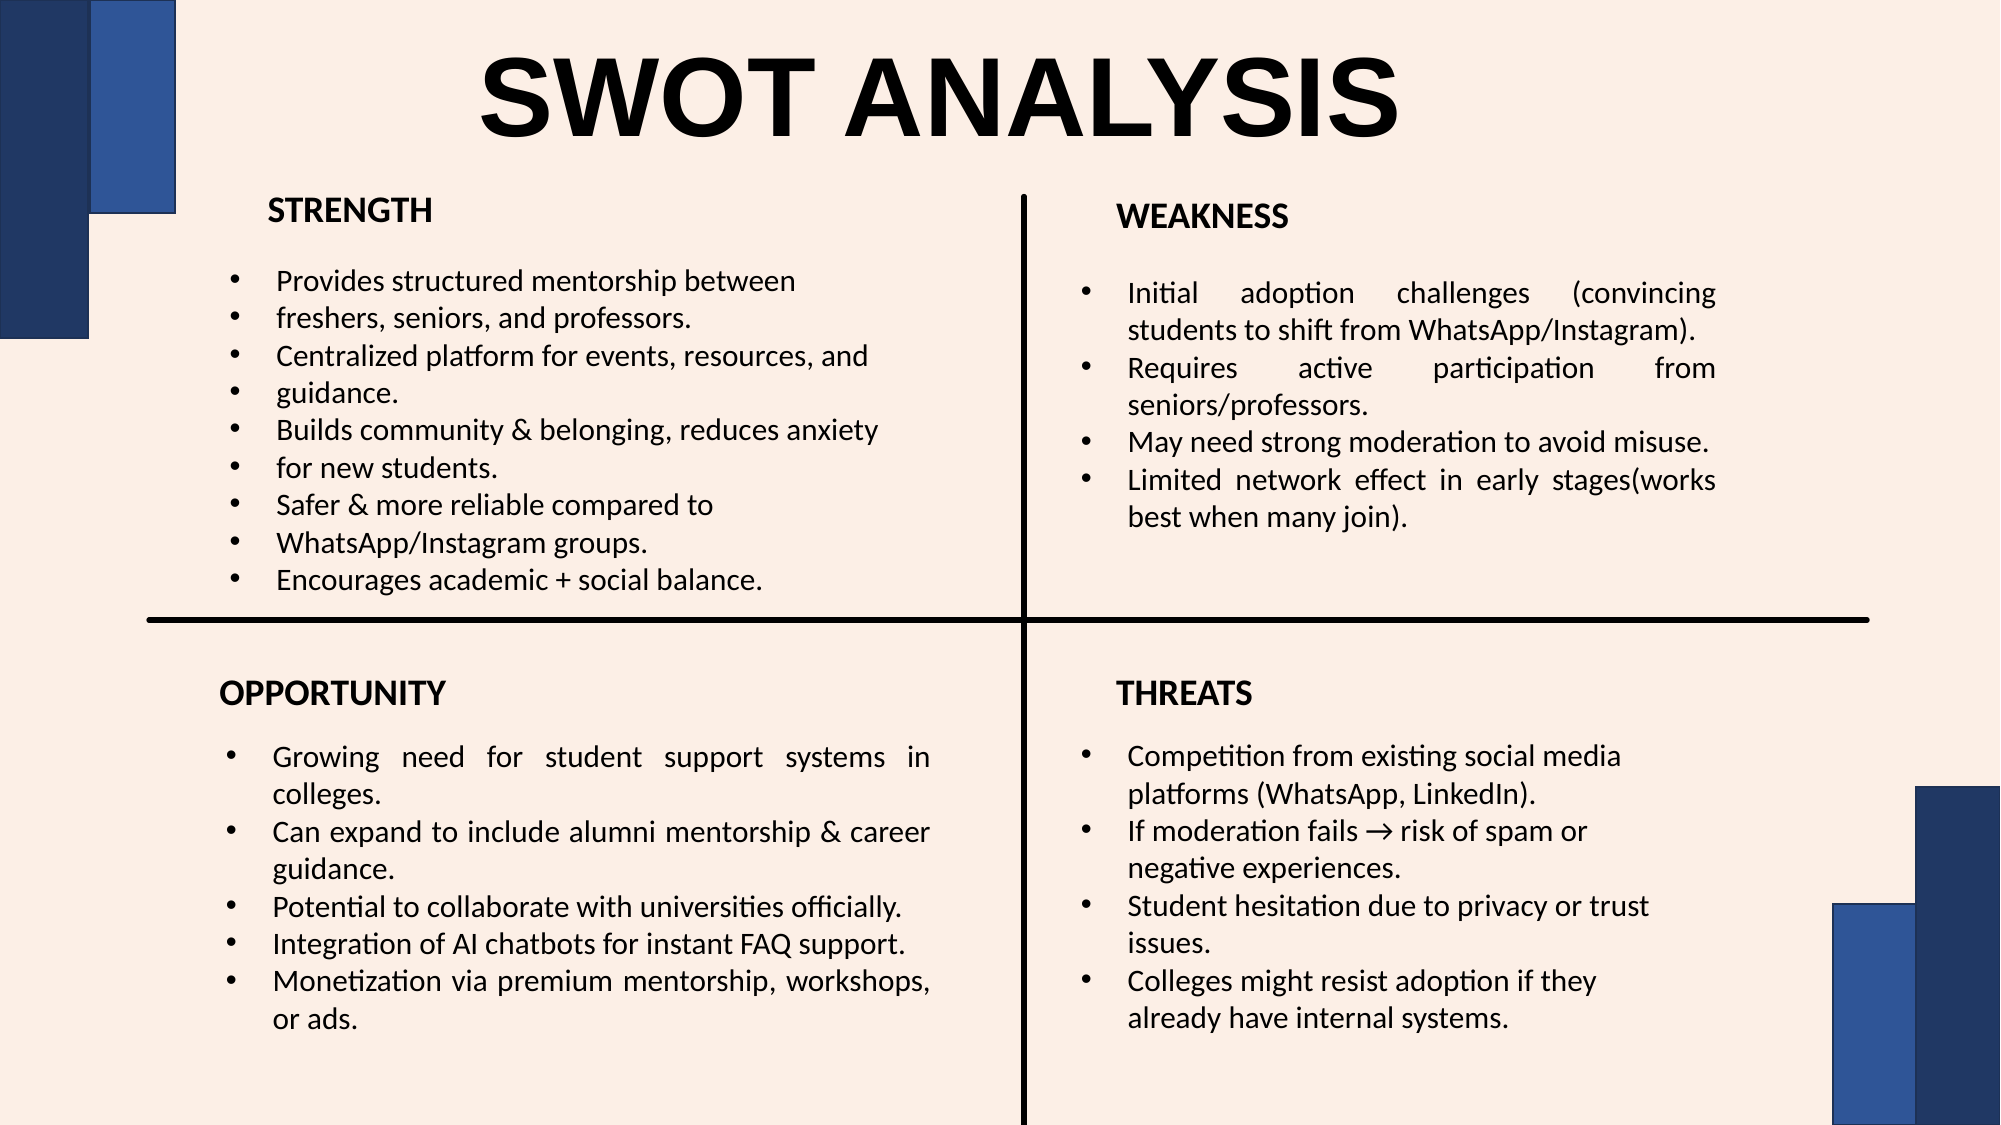

SWOT ANALYSIS
STRENGTH
WEAKNESS
Provides structured mentorship between
freshers, seniors, and professors.
Centralized platform for events, resources, and
guidance.
Builds community & belonging, reduces anxiety
for new students.
Safer & more reliable compared to
WhatsApp/Instagram groups.
Encourages academic + social balance.
Initial adoption challenges (convincing students to shift from WhatsApp/Instagram).
Requires active participation from seniors/professors.
May need strong moderation to avoid misuse.
Limited network effect in early stages(works best when many join).
OPPORTUNITY
THREATS
Competition from existing social media platforms (WhatsApp, LinkedIn).
If moderation fails → risk of spam or negative experiences.
Student hesitation due to privacy or trust issues.
Colleges might resist adoption if they already have internal systems.
Growing need for student support systems in colleges.
Can expand to include alumni mentorship & career guidance.
Potential to collaborate with universities officially.
Integration of AI chatbots for instant FAQ support.
Monetization via premium mentorship, workshops, or ads.